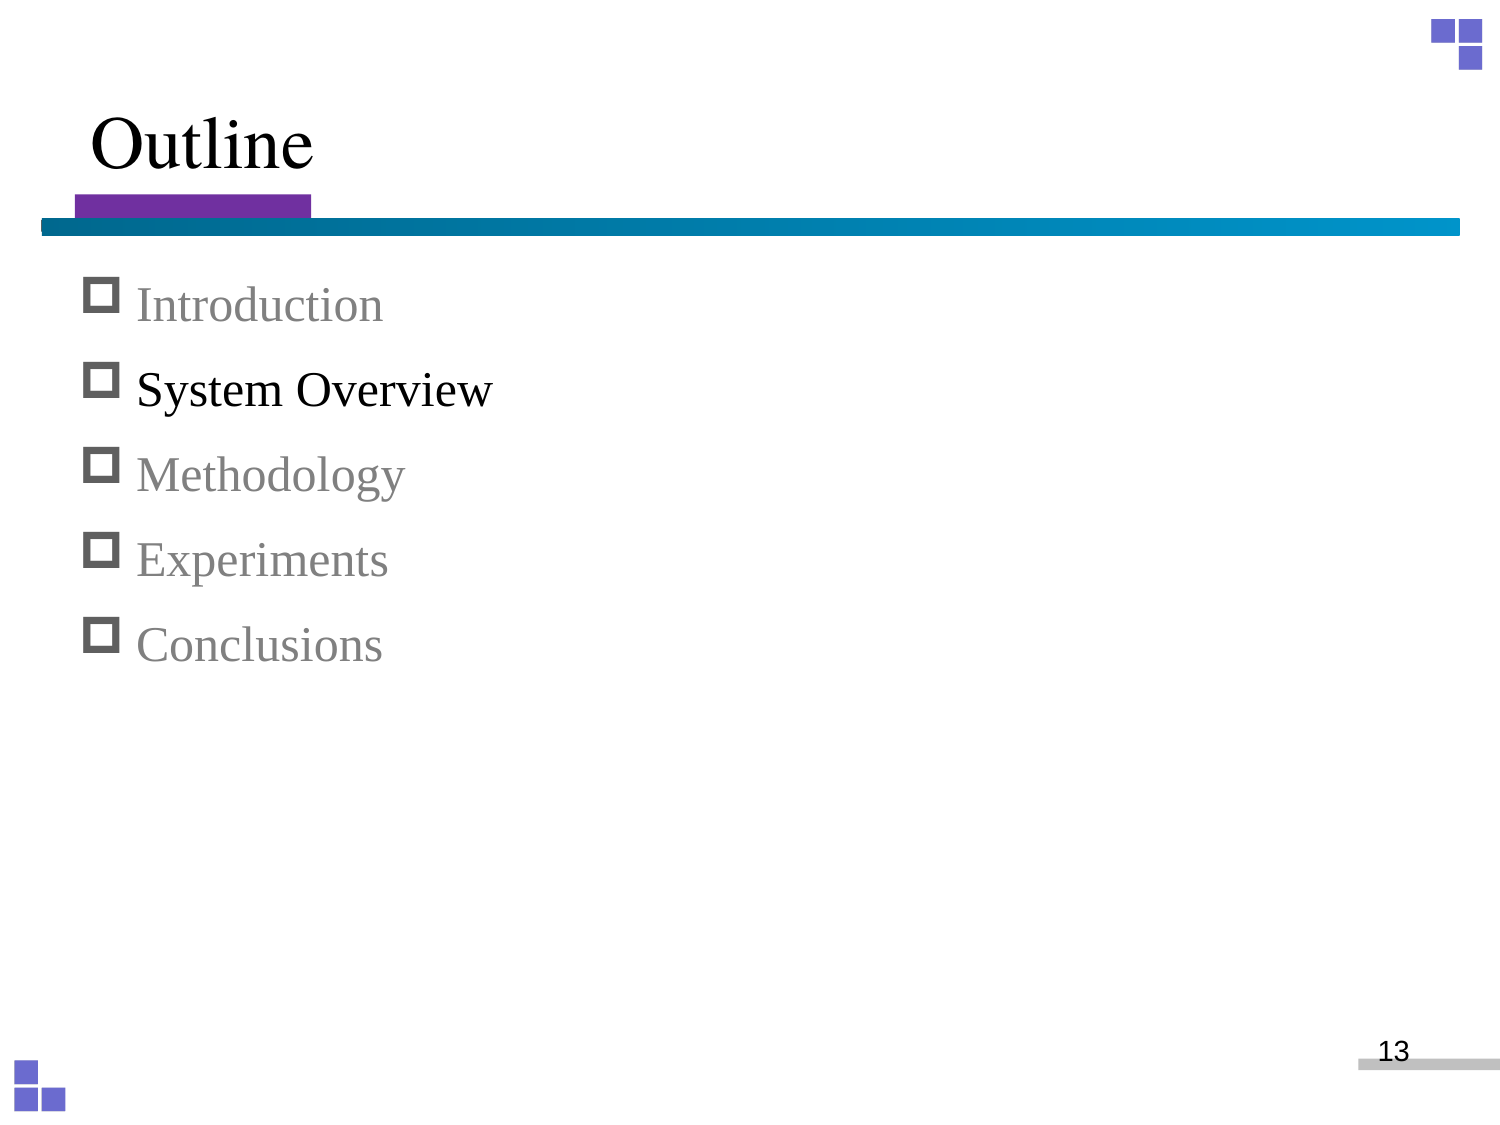

# Outline
Introduction
System Overview
Methodology
Experiments
Conclusions
13